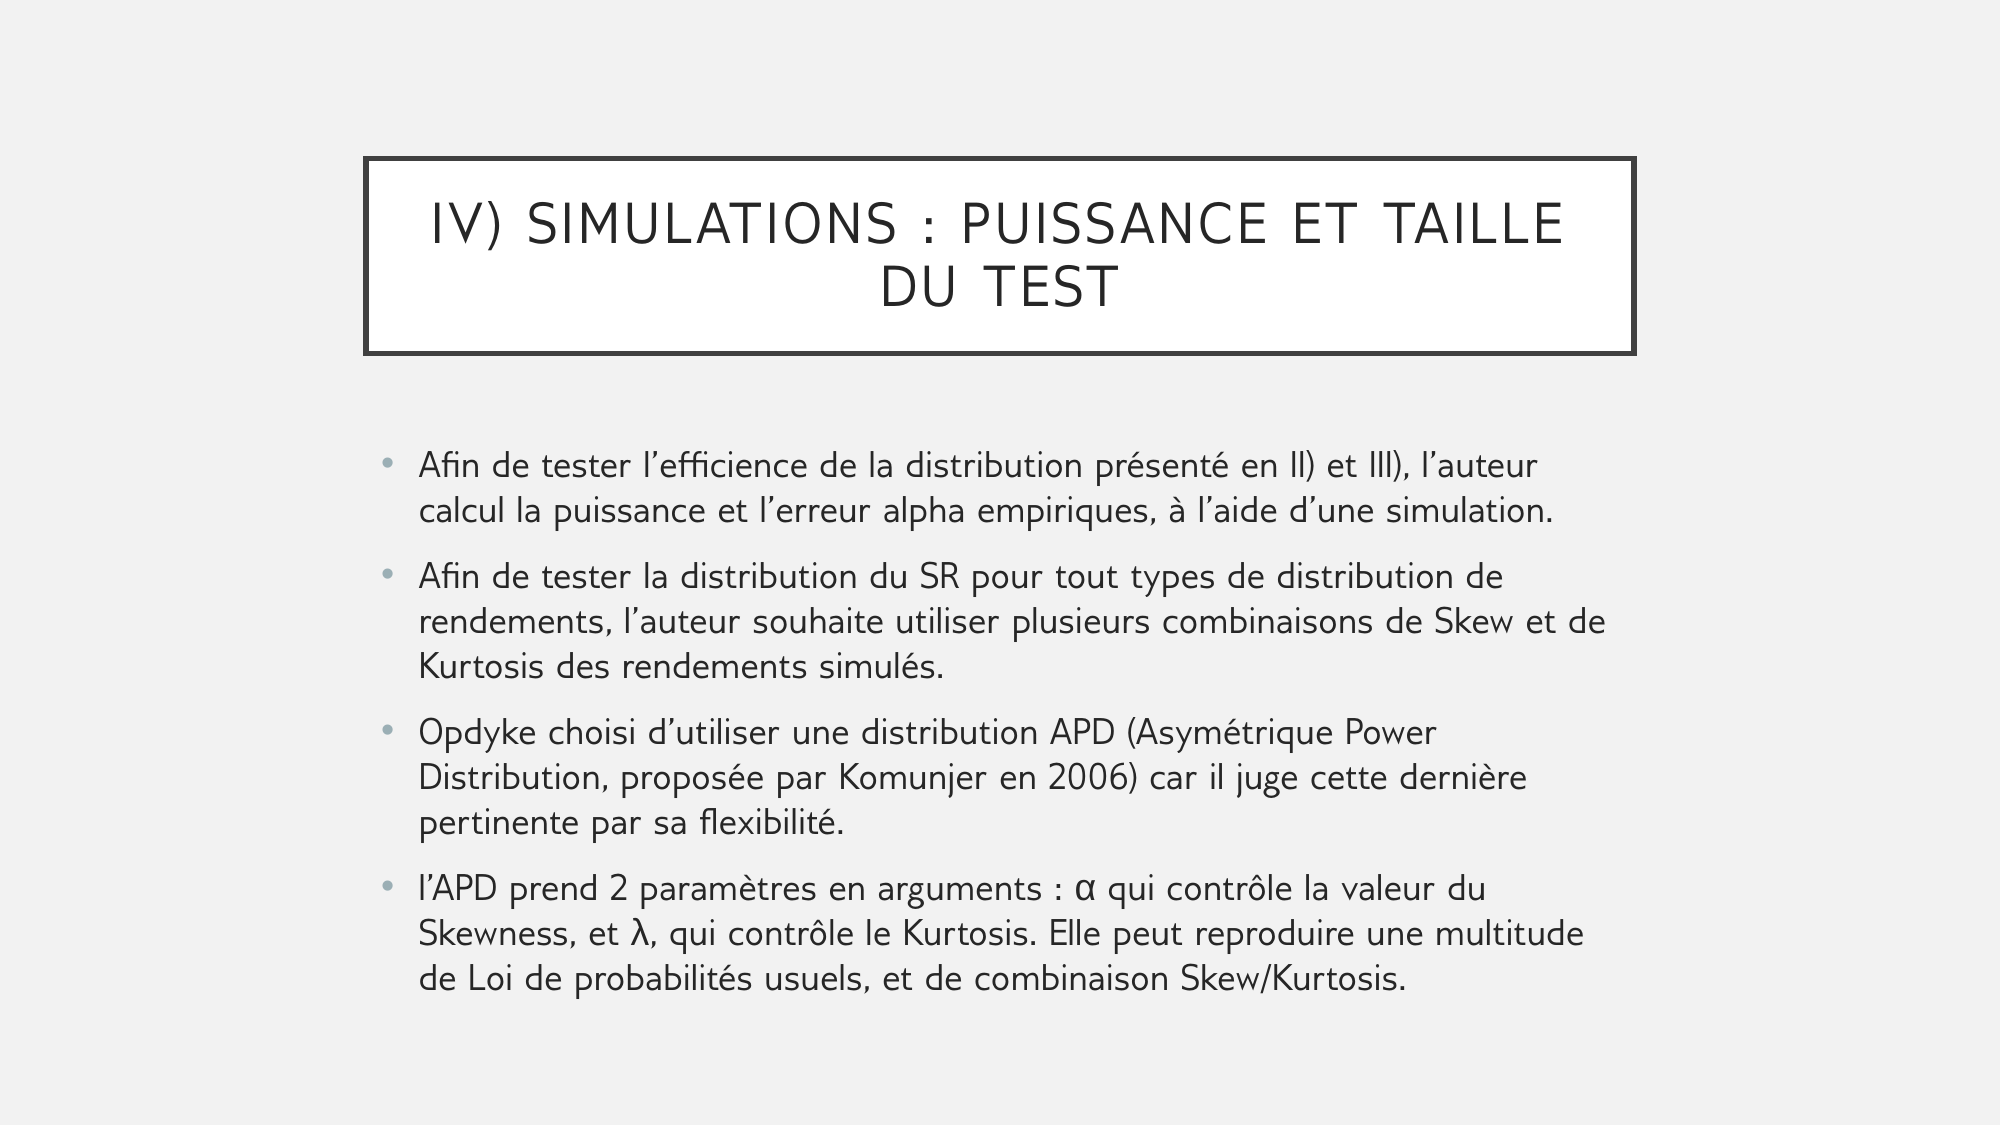

# IV) sIMULATIONS : Puissance et taille du test
Afin de tester l’efficience de la distribution présenté en II) et III), l’auteur calcul la puissance et l’erreur alpha empiriques, à l’aide d’une simulation.
Afin de tester la distribution du SR pour tout types de distribution de rendements, l’auteur souhaite utiliser plusieurs combinaisons de Skew et de Kurtosis des rendements simulés.
Opdyke choisi d’utiliser une distribution APD (Asymétrique Power Distribution, proposée par Komunjer en 2006) car il juge cette dernière pertinente par sa flexibilité.
l’APD prend 2 paramètres en arguments : α qui contrôle la valeur du Skewness, et λ, qui contrôle le Kurtosis. Elle peut reproduire une multitude de Loi de probabilités usuels, et de combinaison Skew/Kurtosis.